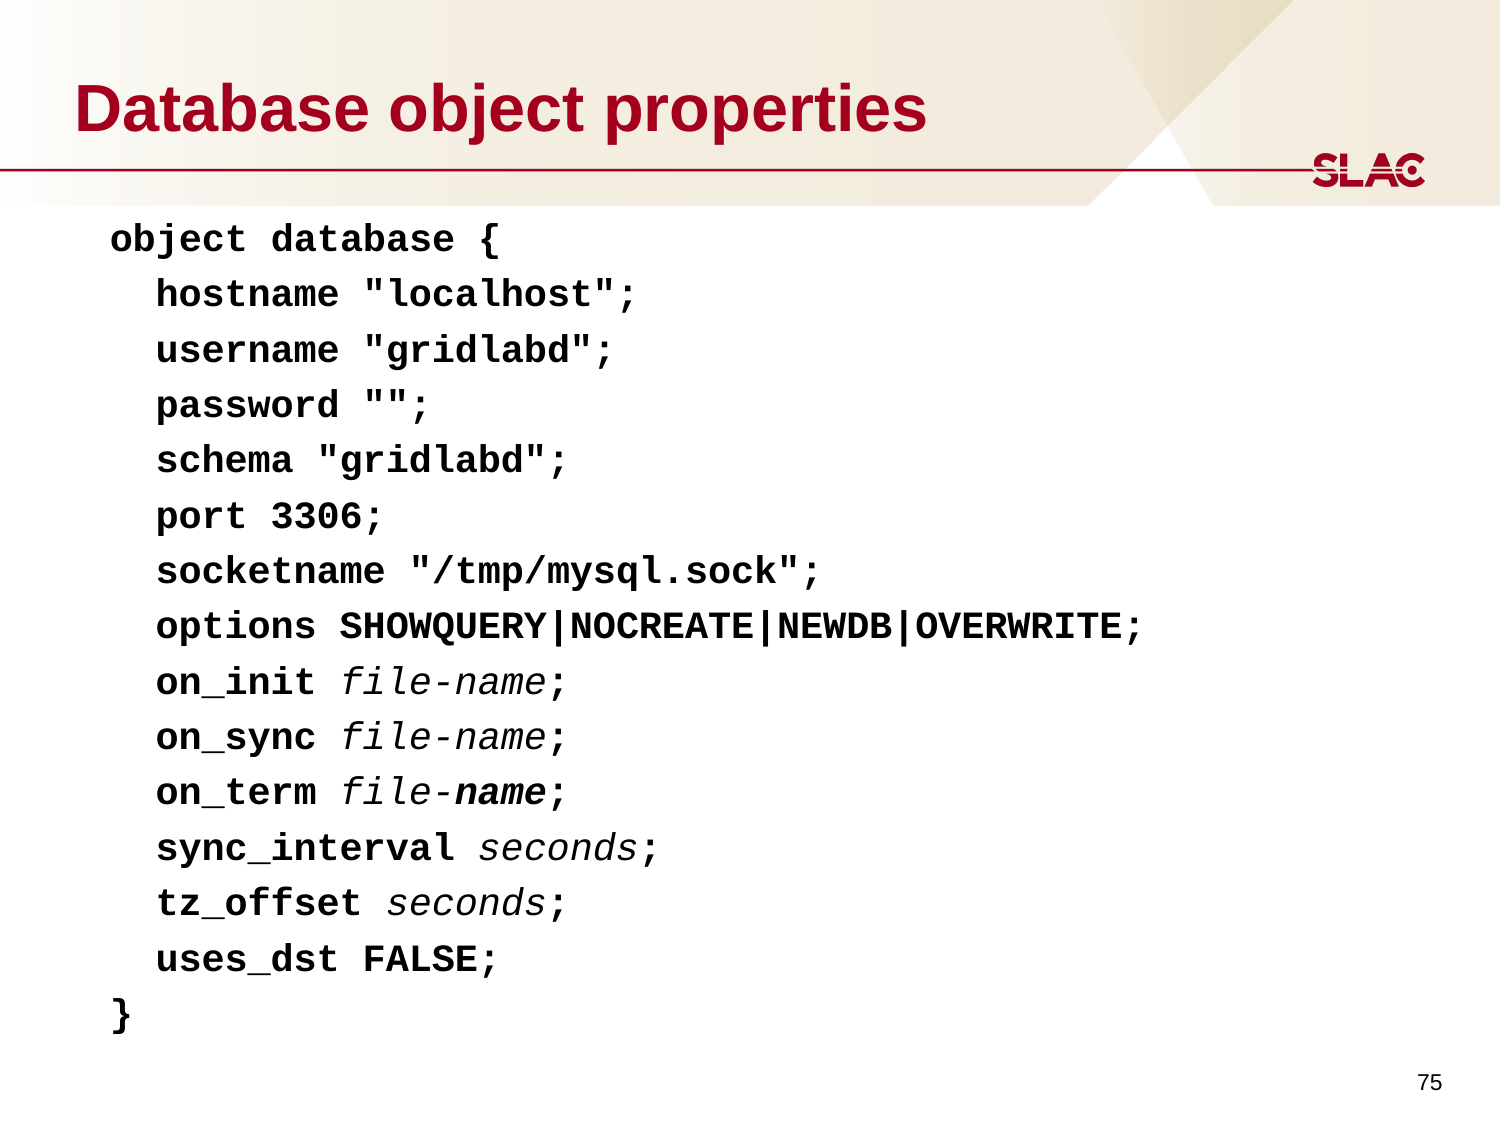

# Database object properties
object database {
  hostname "localhost";
  username "gridlabd";
  password "";
  schema "gridlabd";
  port 3306;
  socketname "/tmp/mysql.sock";
  options SHOWQUERY|NOCREATE|NEWDB|OVERWRITE;
  on_init file-name;
  on_sync file-name;
  on_term file-name;
  sync_interval seconds;
  tz_offset seconds;
  uses_dst FALSE;
}

75